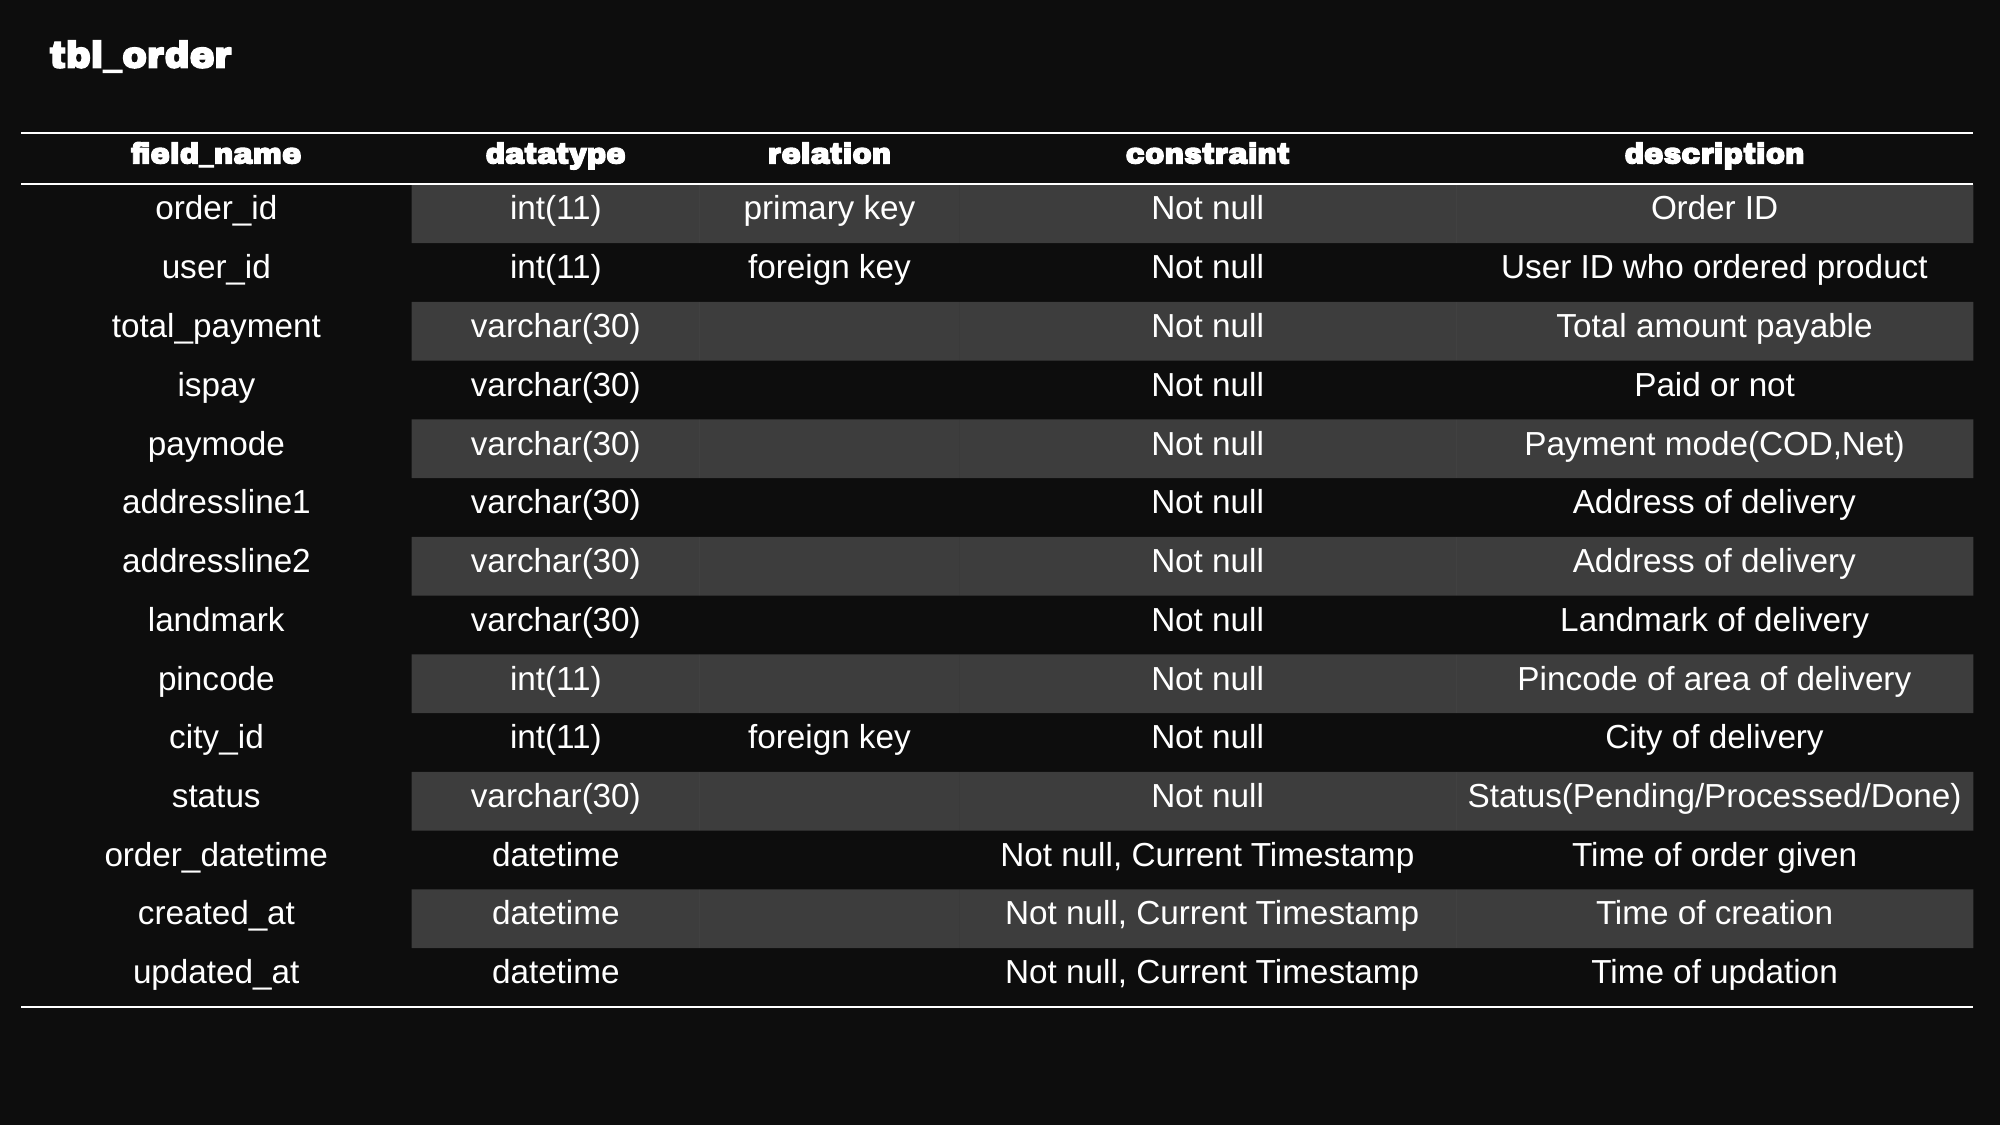

tbl_order

| field\_name | datatype | relation | constraint | description |
| --- | --- | --- | --- | --- |
| order\_id | int(11) | primary key | Not null | Order ID |
| user\_id | int(11) | foreign key | Not null | User ID who ordered product |
| total\_payment | varchar(30) |  | Not null | Total amount payable |
| ispay | varchar(30) |  | Not null | Paid or not |
| paymode | varchar(30) |  | Not null | Payment mode(COD,Net) |
| addressline1 | varchar(30) |  | Not null | Address of delivery |
| addressline2 | varchar(30) |  | Not null | Address of delivery |
| landmark | varchar(30) |  | Not null | Landmark of delivery |
| pincode | int(11) |  | Not null | Pincode of area of delivery |
| city\_id | int(11) | foreign key | Not null | City of delivery |
| status | varchar(30) |  | Not null | Status(Pending/Processed/Done) |
| order\_datetime | datetime |  | Not null, Current Timestamp | Time of order given |
| created\_at | datetime |  | Not null, Current Timestamp | Time of creation |
| updated\_at | datetime |  | Not null, Current Timestamp | Time of updation |